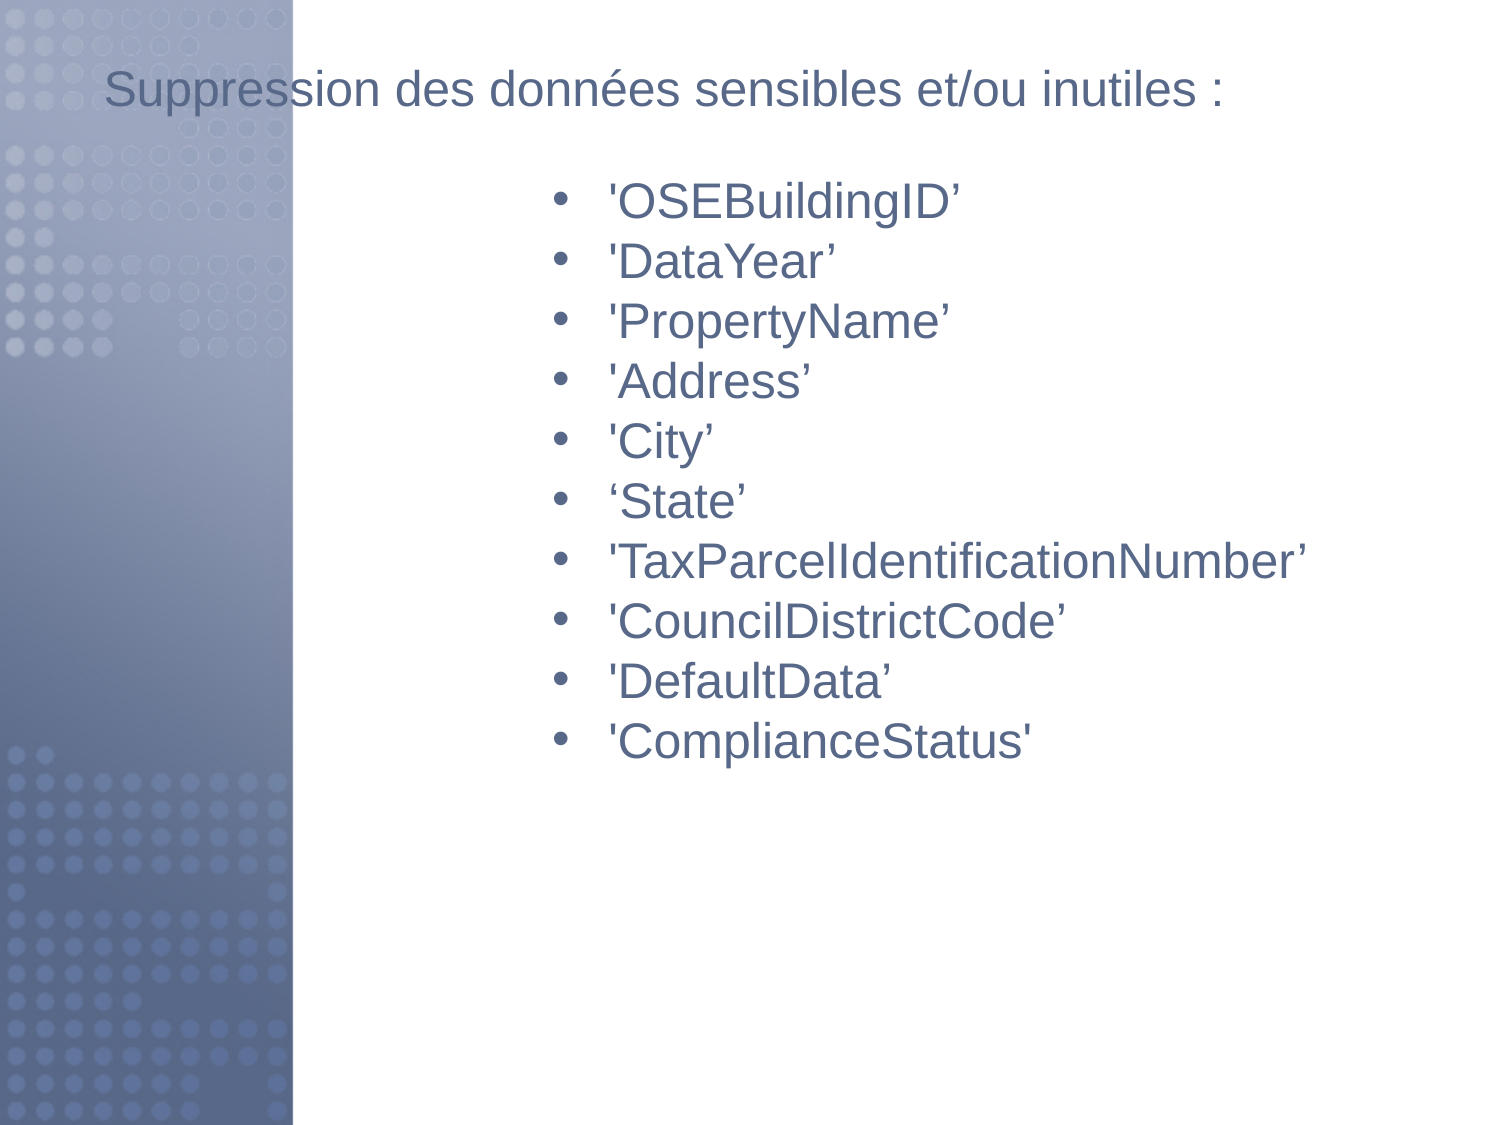

# Suppression des données sensibles et/ou inutiles :
'OSEBuildingID’
'DataYear’
'PropertyName’
'Address’
'City’
‘State’
'TaxParcelIdentificationNumber’
'CouncilDistrictCode’
'DefaultData’
'ComplianceStatus'